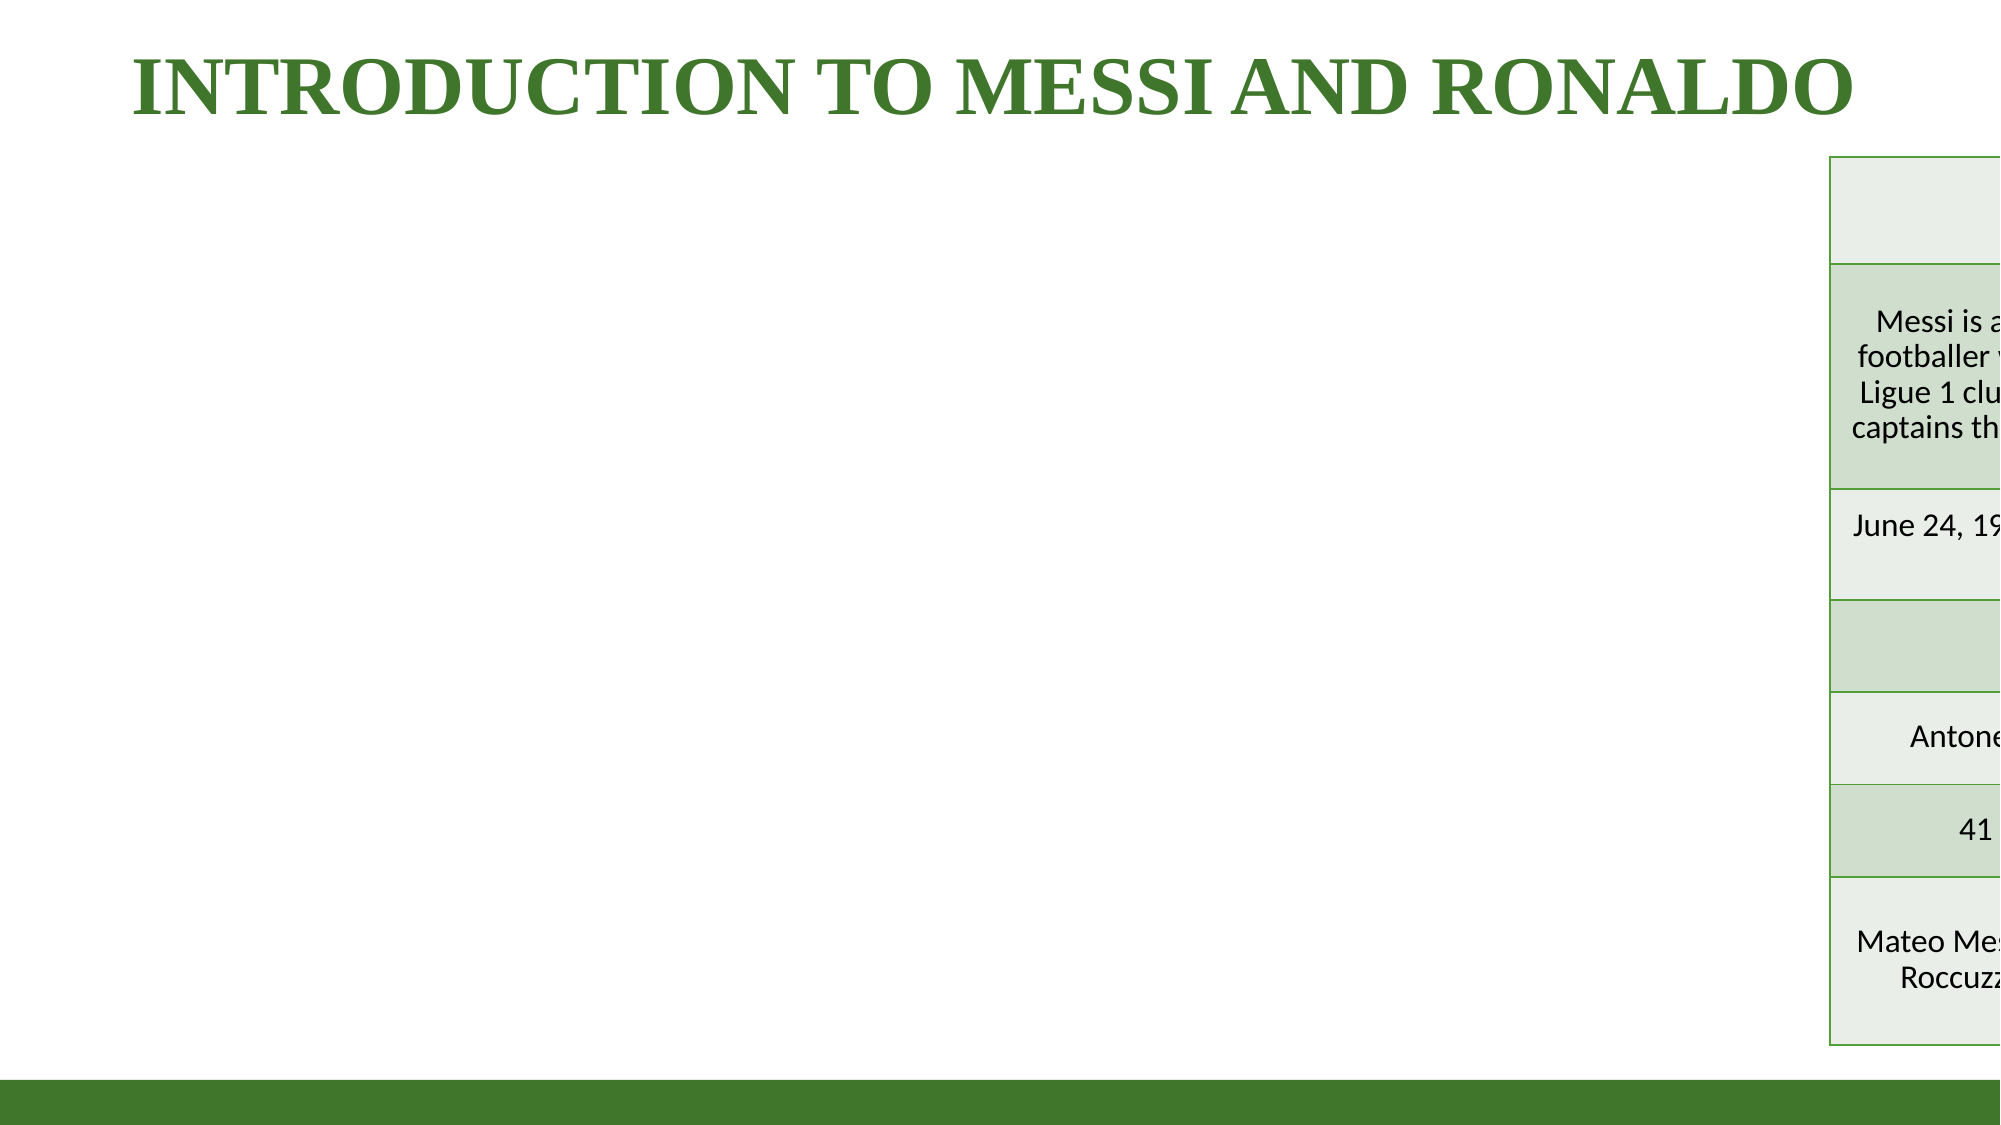

# Introduction To Messi And Ronaldo
| Messi | Ronaldo | Statistics from birth to 2022 |
| --- | --- | --- |
| Messi is an Argentine professional footballer who plays as a forward for Ligue 1 club Paris Saint-Germain and captains the Argentina national team. | Ronaldo is a Portuguese professional footballer who plays as a forward for Premier League club Manchester United and captains the Portugal national team. | Information |
| June 24, 1987 (age 36 years), Rosario, Argentina | February 5, 1985 (age 39 years), Hospital Dr. Nélio Mendonça, Funchal, Portugal | Born |
| 1.69 m | 1.87 m | Height |
| Antonela Roccuzzo (m. 2017) | Georgina Rodríguez (2017) | Partner |
| 41 million USD (2022) | 26.52 million GBP (2022) | Salary |
| Mateo Messi Roccuzzo, Thiago Messi Roccuzzo, Ciro Messi Roccuzzo | Cristiano Ronaldo Jr., Alana Martina dos Santos Aveiro, Eva Maria Dos Santos, Mateo Ronaldo | Children |